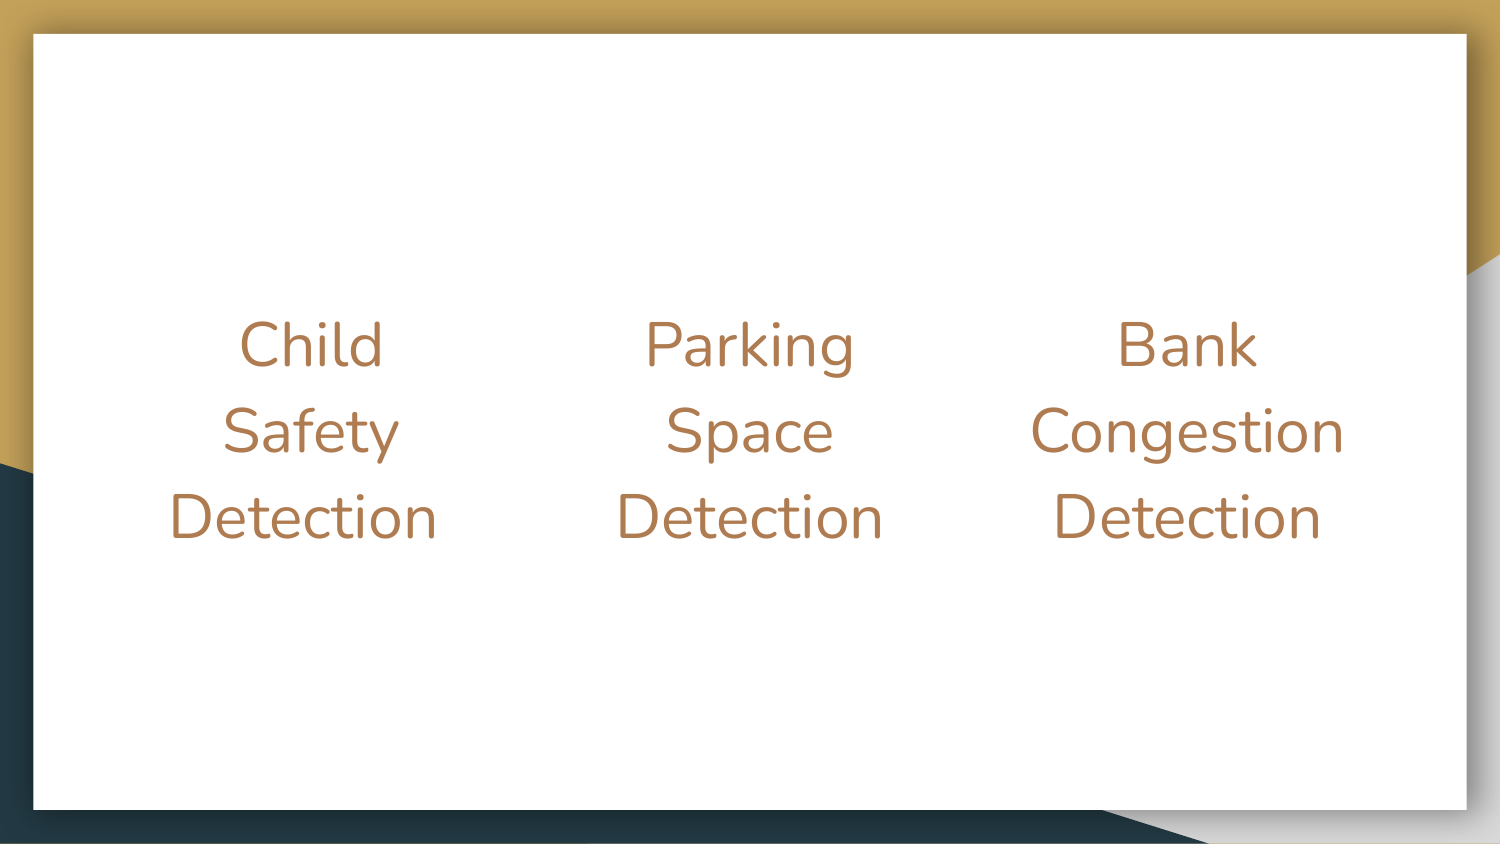

# Child Safety Detection
Parking Space Detection
Bank Congestion Detection